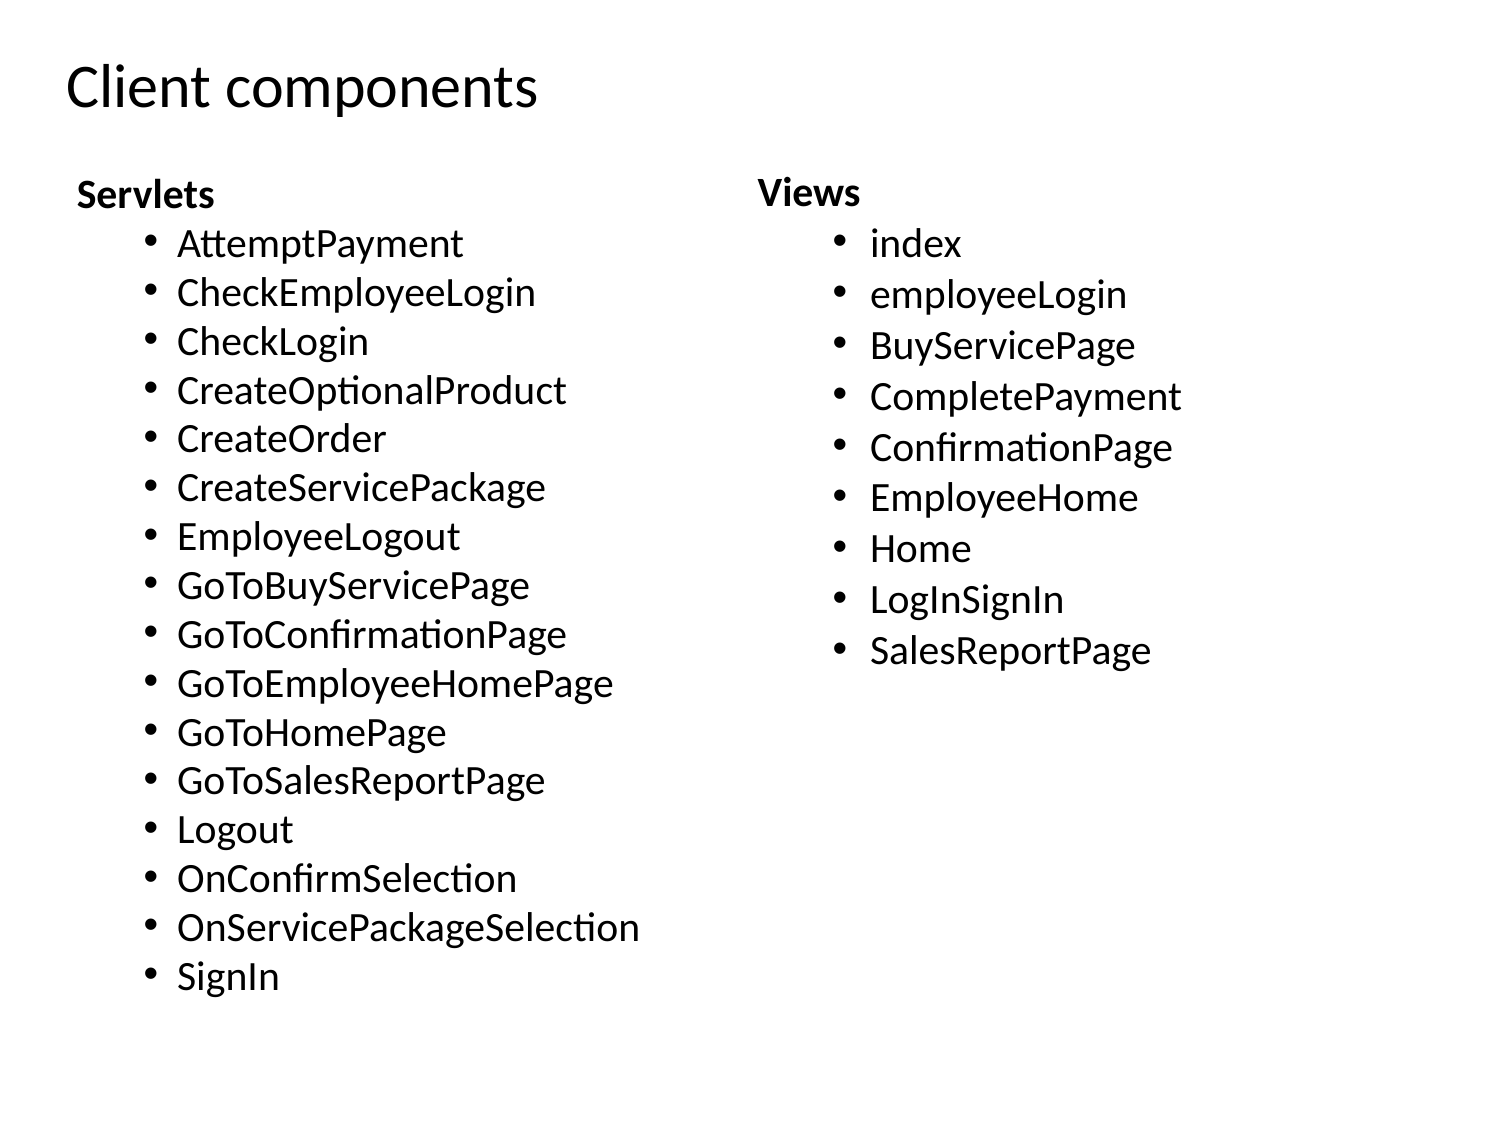

# Client components
Views
index
employeeLogin
BuyServicePage
CompletePayment
ConfirmationPage
EmployeeHome
Home
LogInSignIn
SalesReportPage
Servlets
AttemptPayment
CheckEmployeeLogin
CheckLogin
CreateOptionalProduct
CreateOrder
CreateServicePackage
EmployeeLogout
GoToBuyServicePage
GoToConfirmationPage
GoToEmployeeHomePage
GoToHomePage
GoToSalesReportPage
Logout
OnConfirmSelection
OnServicePackageSelection
SignIn